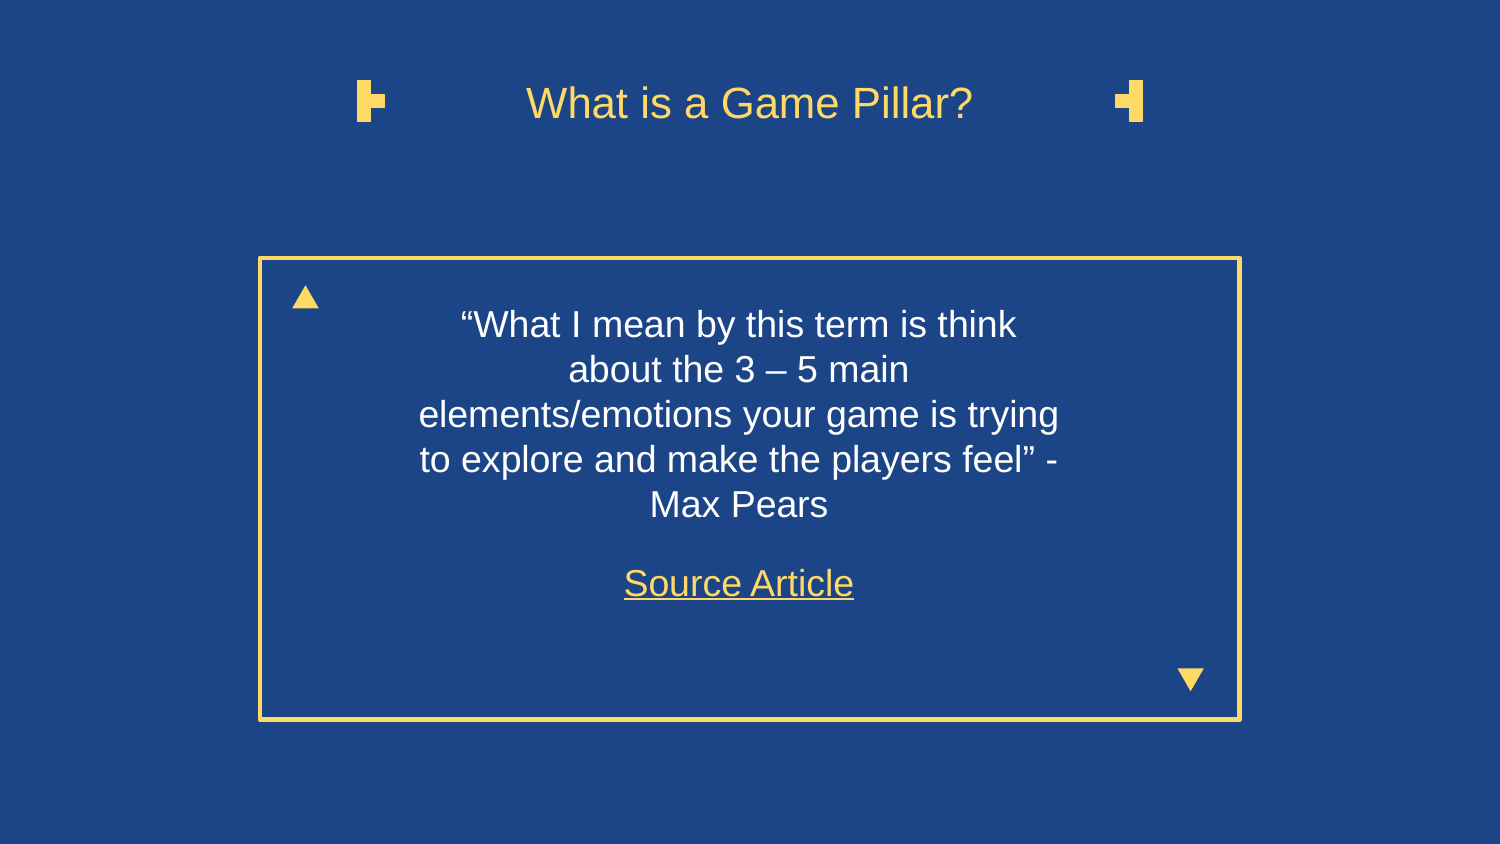

# What is a Game Pillar?

“What I mean by this term is think about the 3 – 5 main elements/emotions your game is trying to explore and make the players feel” - Max Pears
Source Article